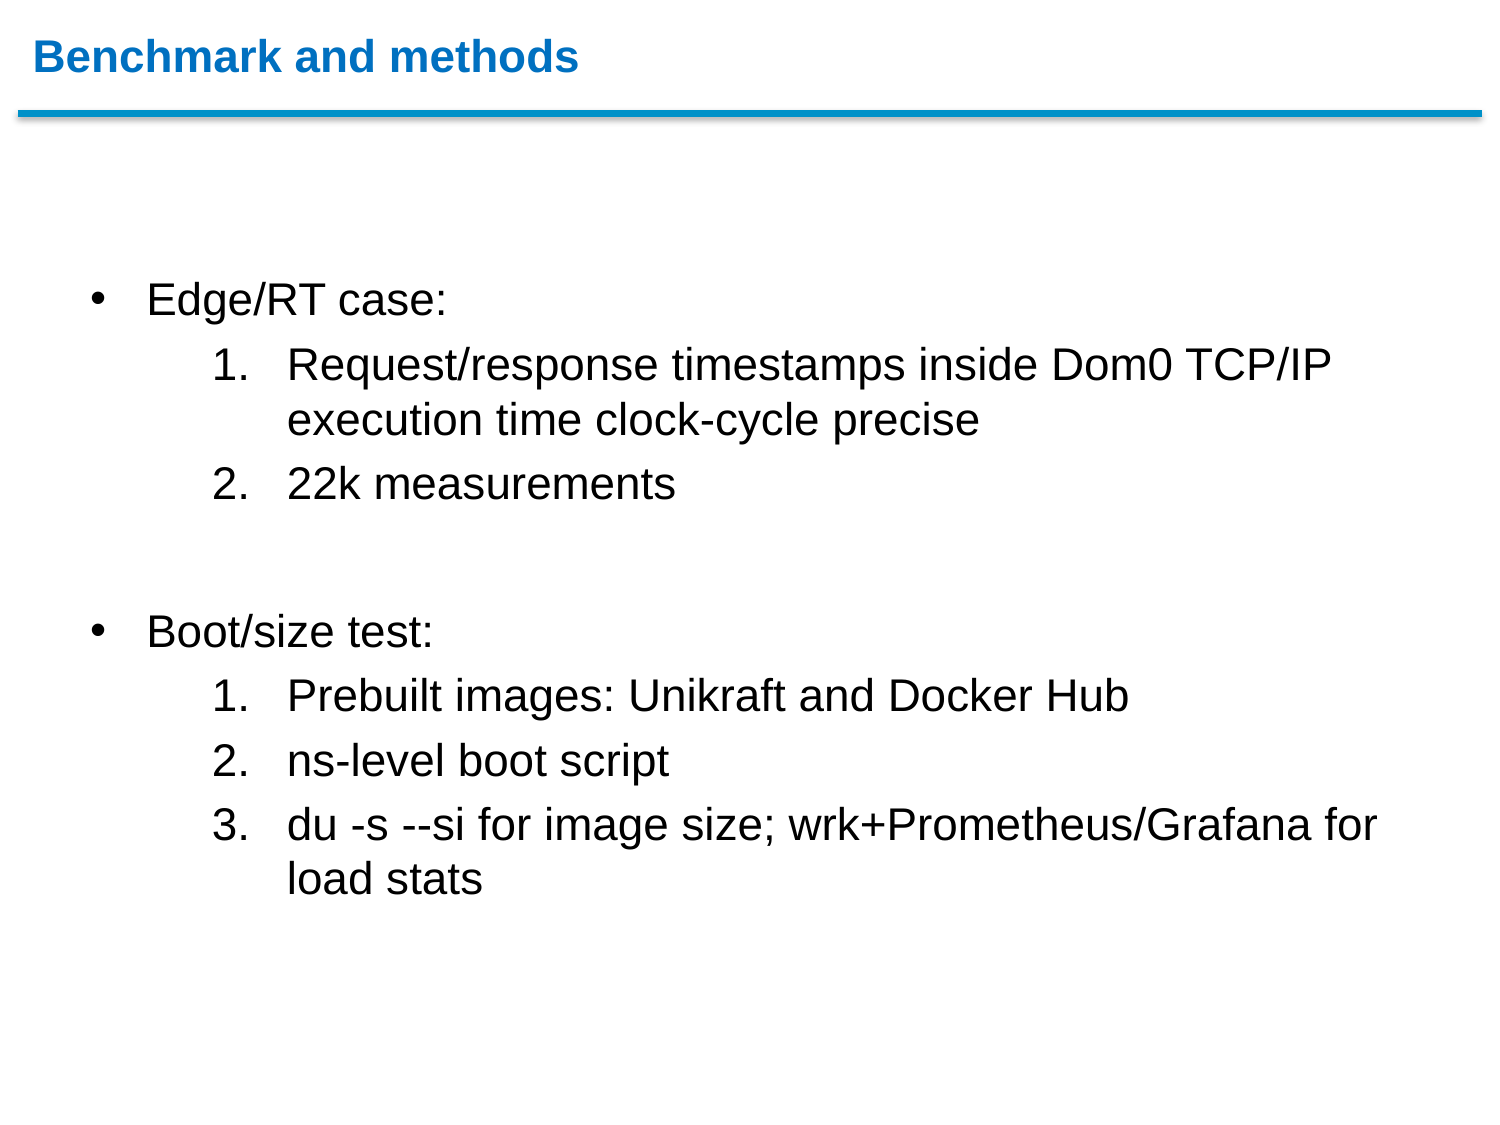

# Benchmark and methods
Edge/RT case:
Request/response timestamps inside Dom0 TCP/IP execution time clock-cycle precise
22k measurements

Boot/size test:
Prebuilt images: Unikraft and Docker Hub
ns-level boot script
du -s --si for image size; wrk+Prometheus/Grafana for load stats